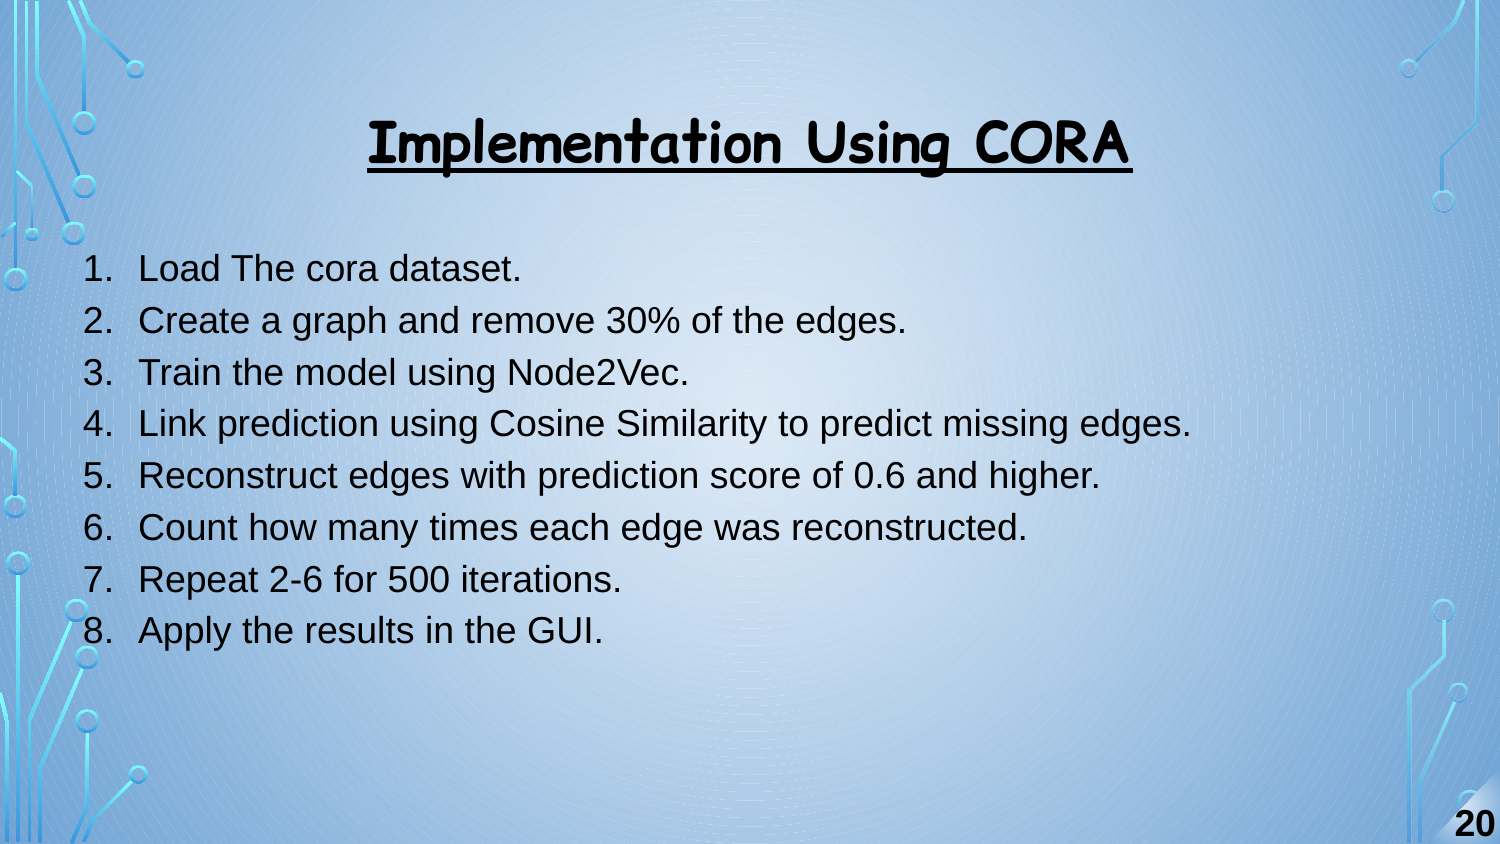

# Implementation Using CORA
Load The cora dataset.
Create a graph and remove 30% of the edges.
Train the model using Node2Vec.
Link prediction using Cosine Similarity to predict missing edges.
Reconstruct edges with prediction score of 0.6 and higher.
Count how many times each edge was reconstructed.
Repeat 2-6 for 500 iterations.
Apply the results in the GUI.

20